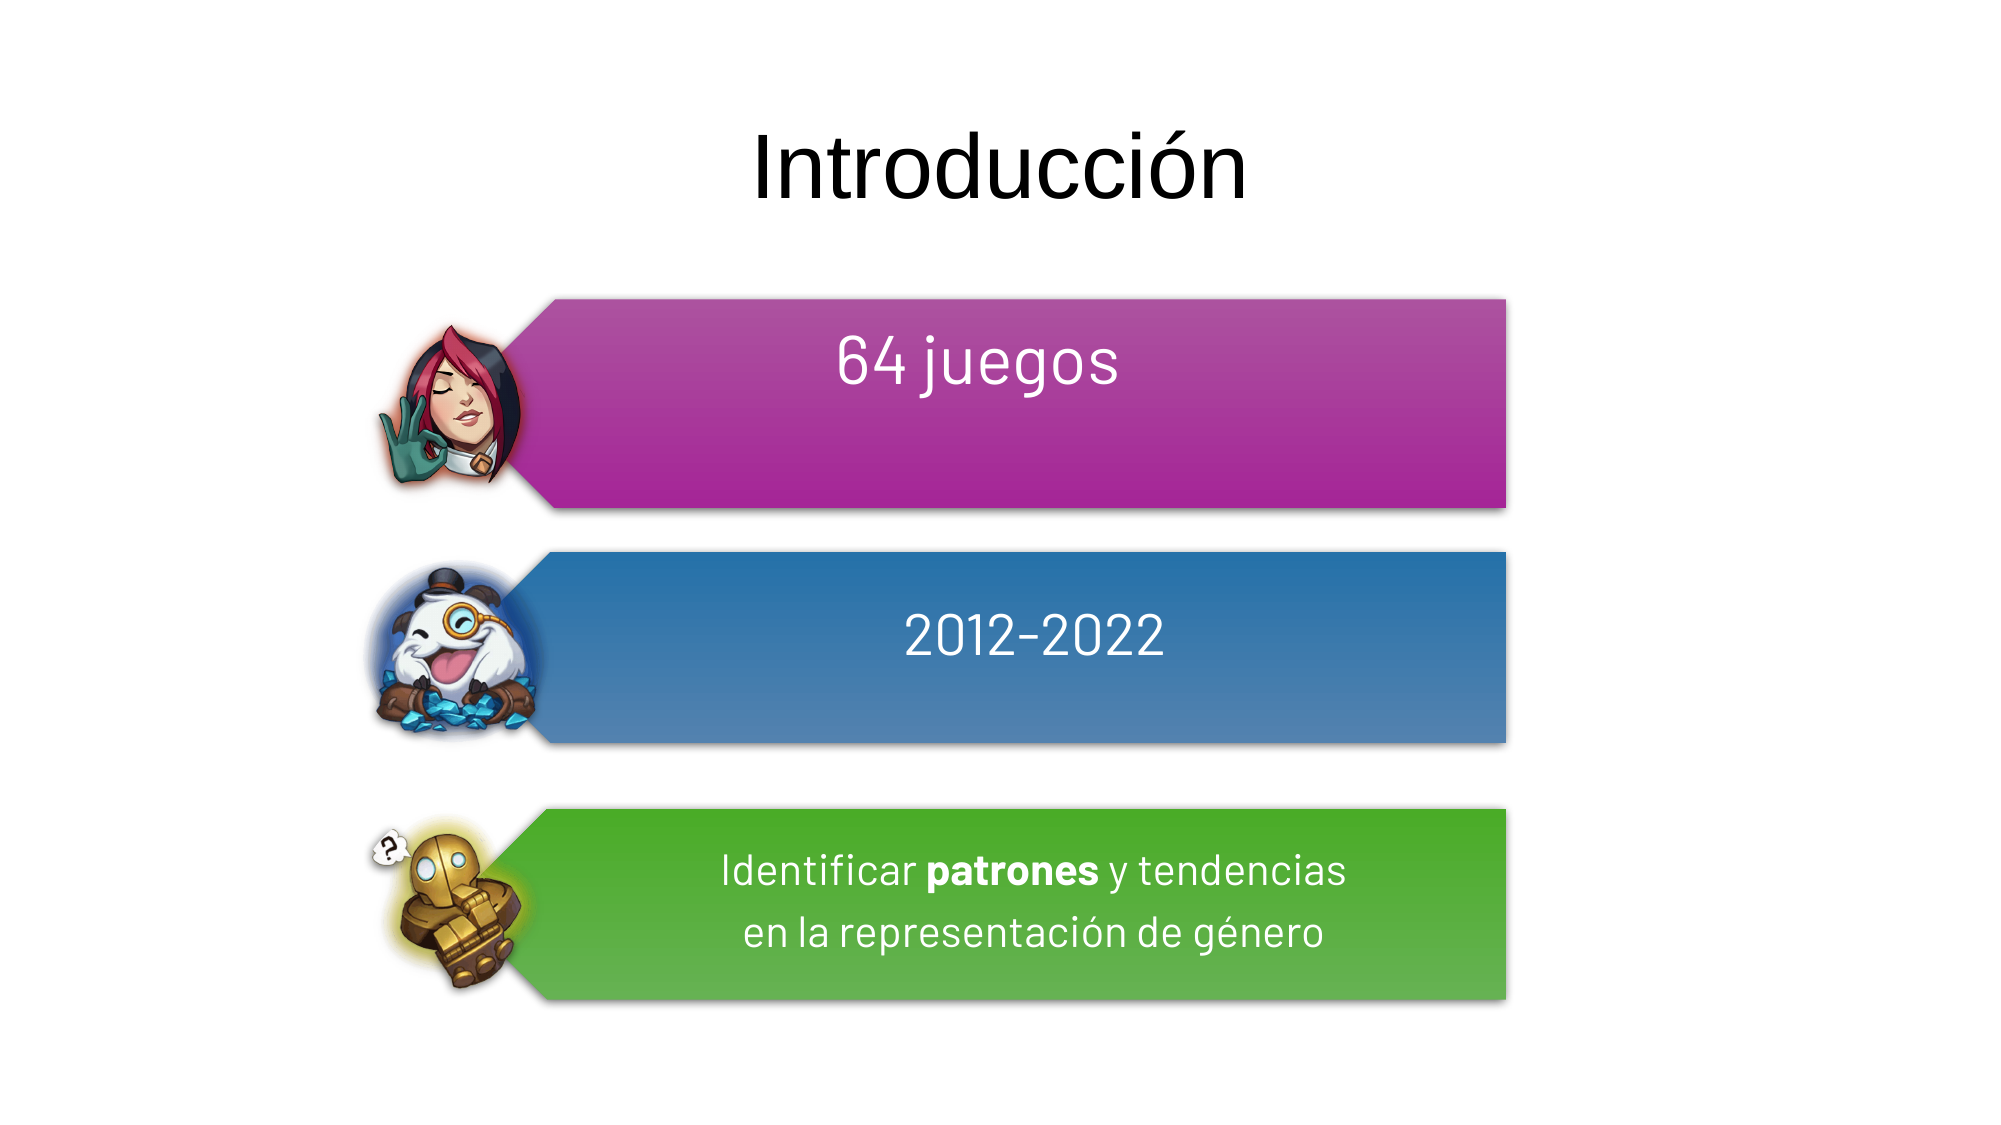

# Introducción
64 juegos

2012-2022

Identificar patrones y tendencias
en la representación de género